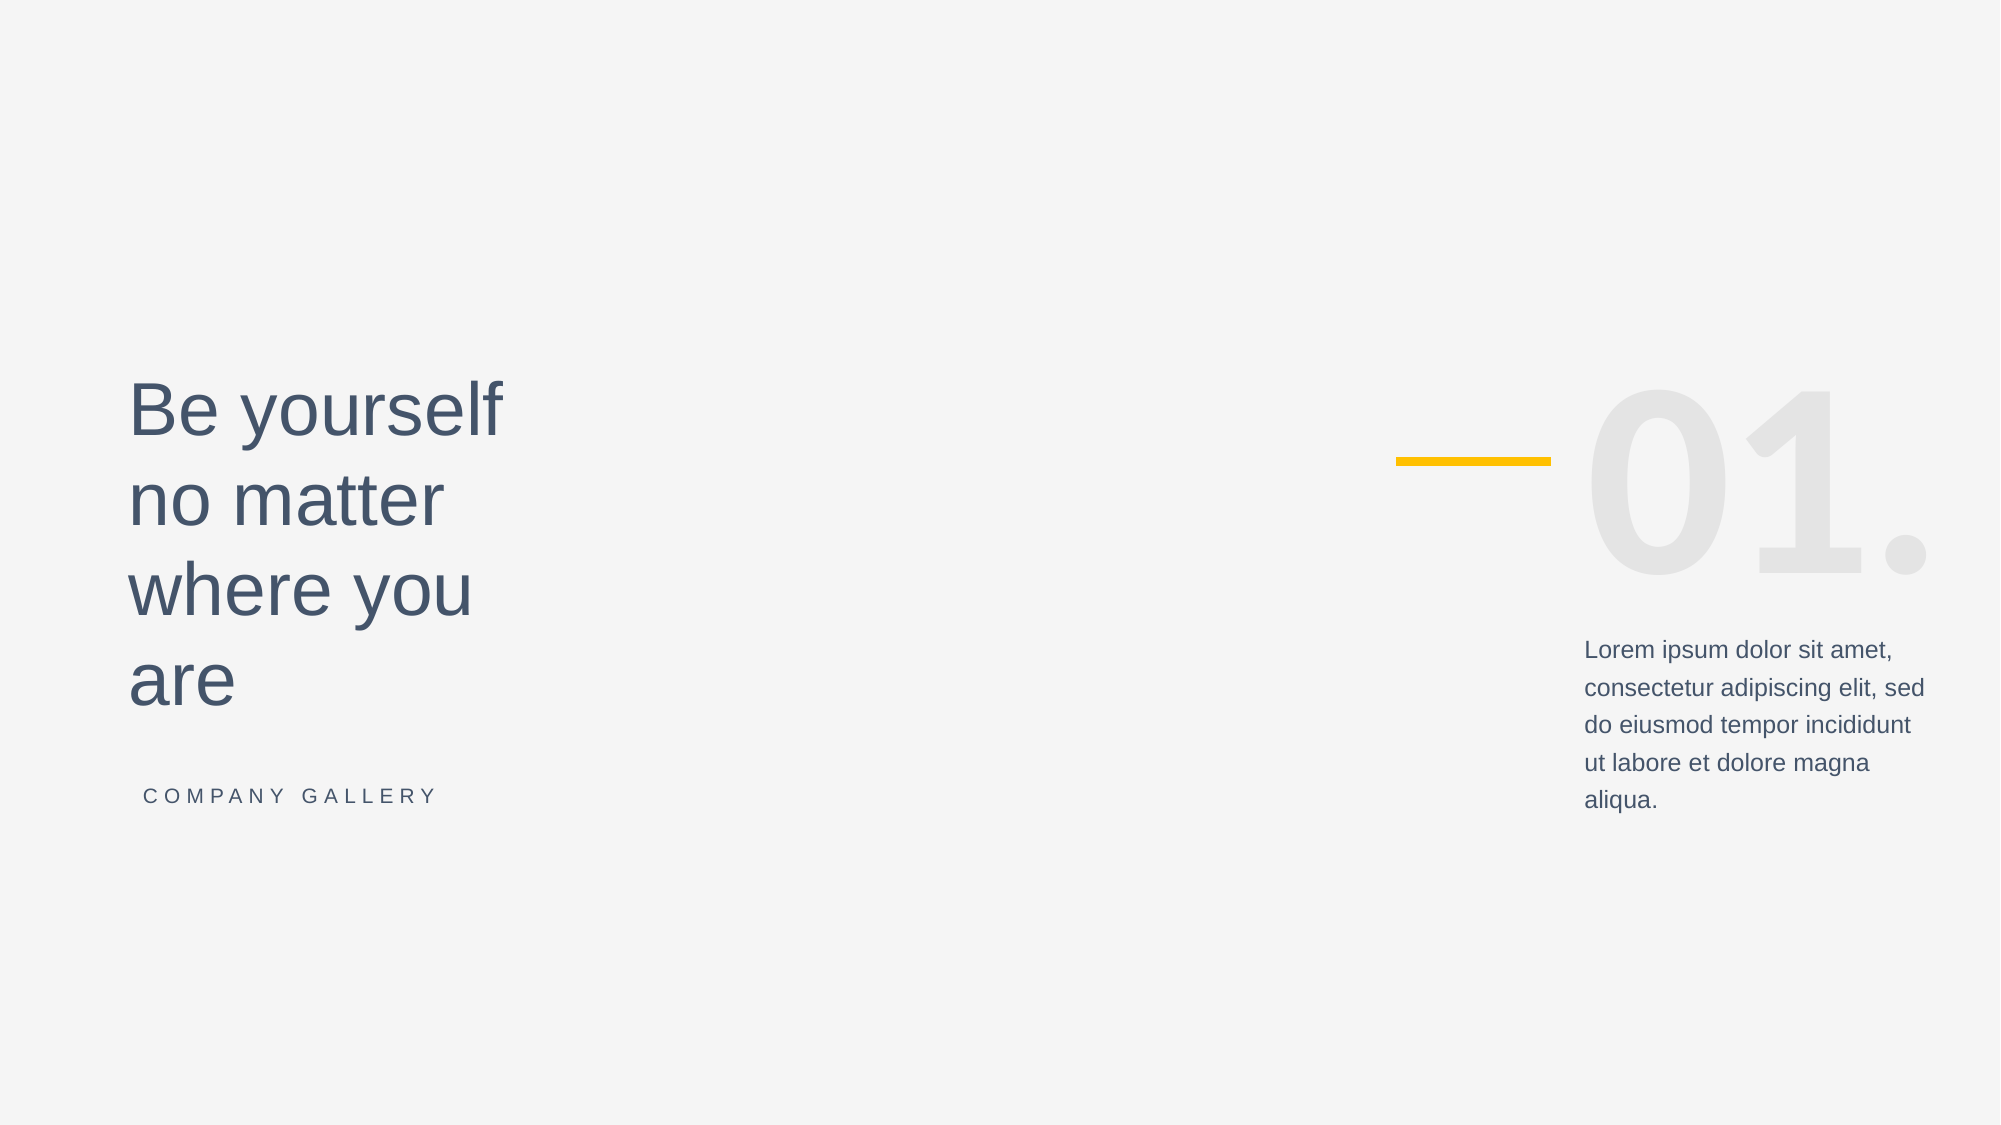

01.
Be yourself
no matter where you are

Lorem ipsum dolor sit amet, consectetur adipiscing elit, sed do eiusmod tempor incididunt ut labore et dolore magna aliqua.

COMPANY GALLERY